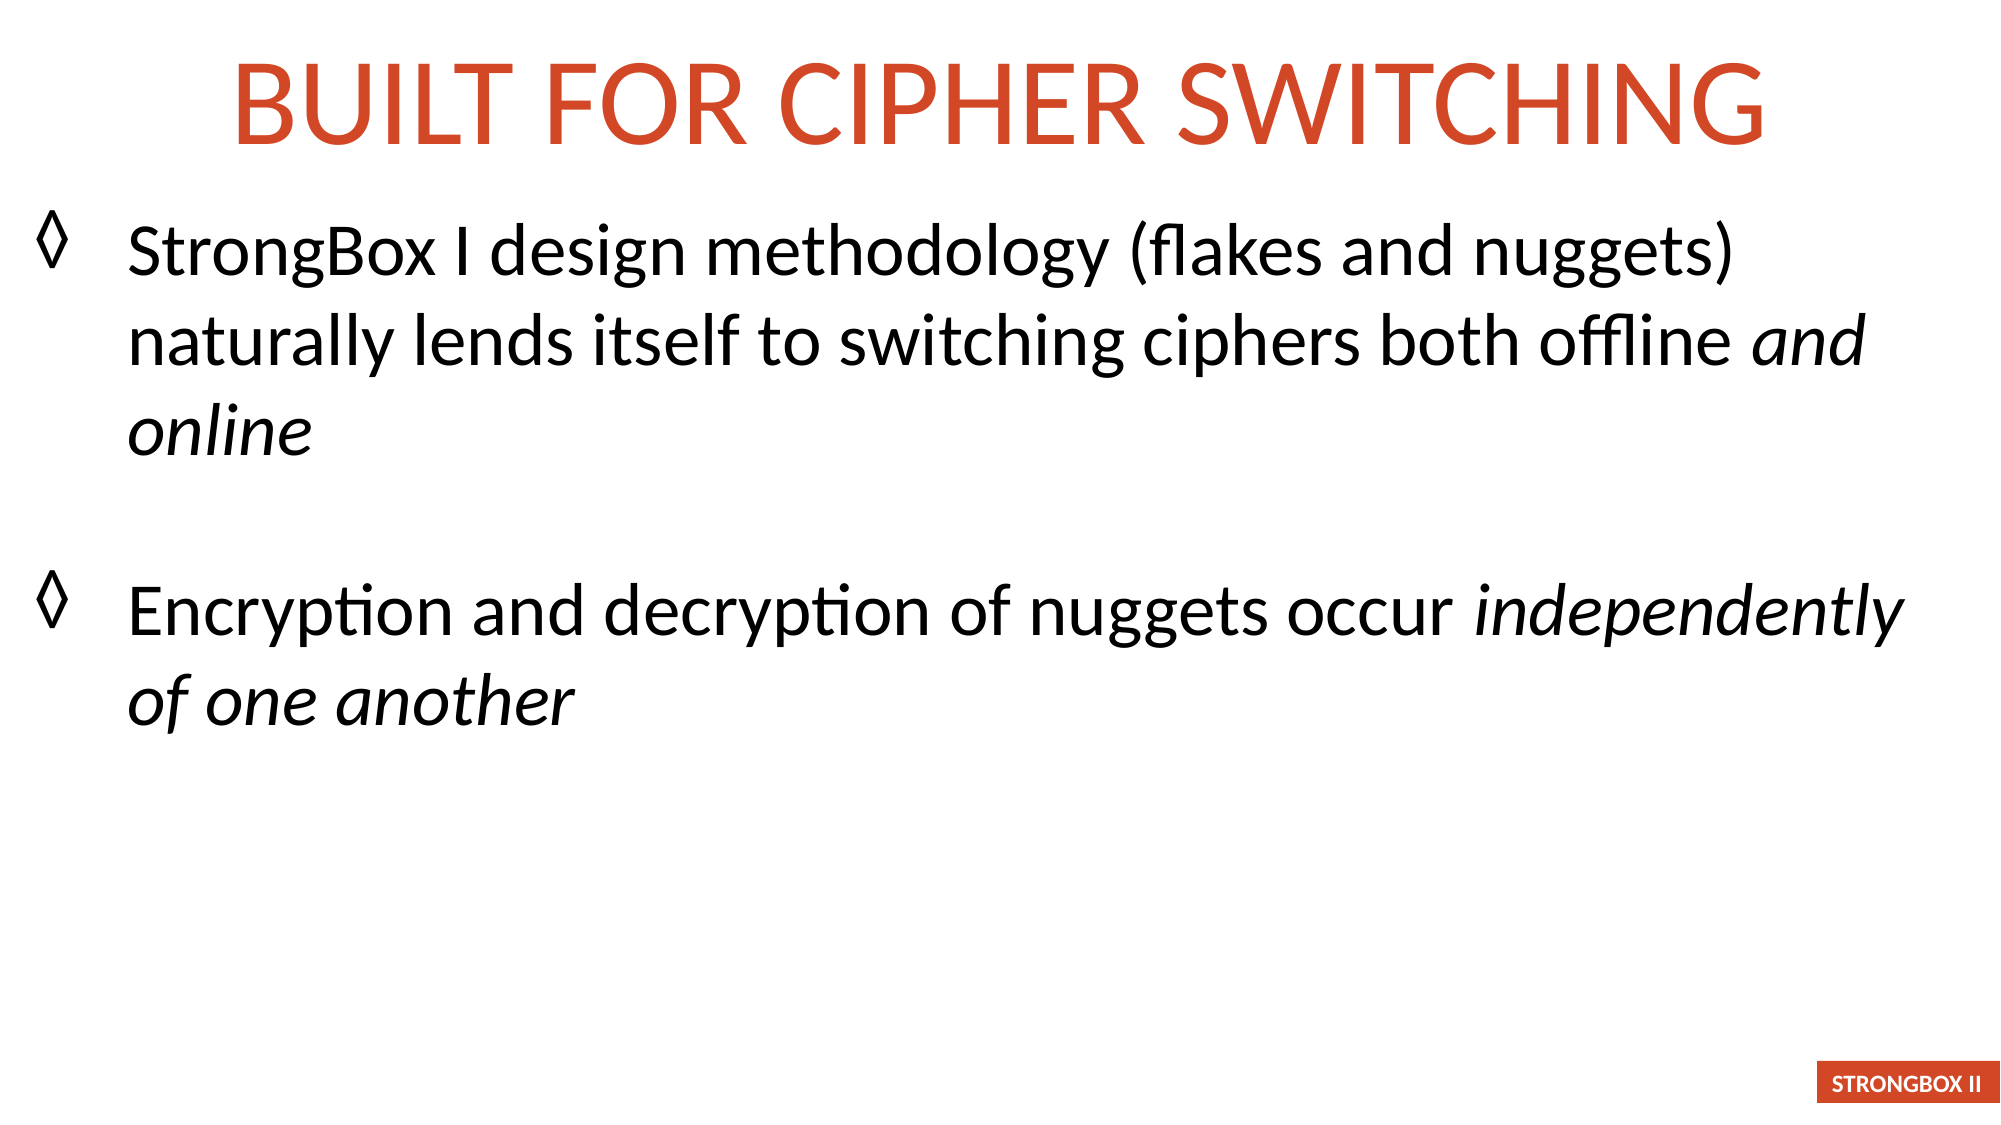

BUILT FOR CIPHER SWITCHING
StrongBox I design methodology (flakes and nuggets) naturally lends itself to switching ciphers both offline and online

Encryption and decryption of nuggets occur independently of one another
STRONGBOX II
68